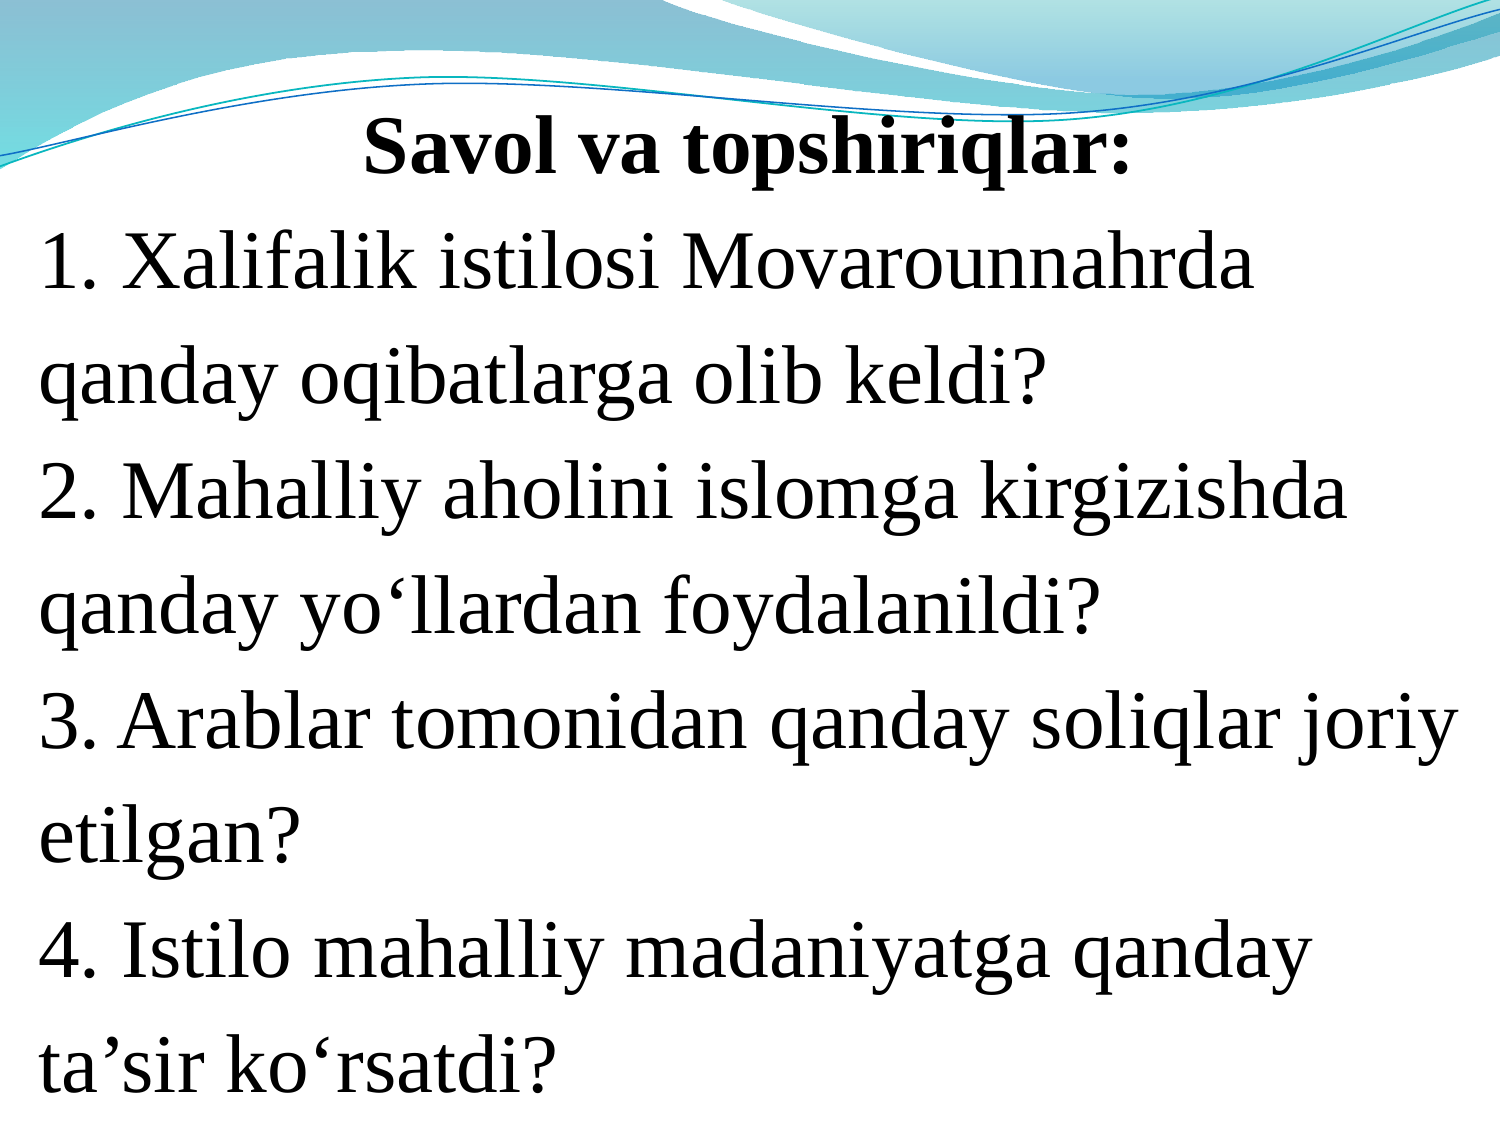

Savol va topshiriqlar:
1. Xalifalik istilosi Movarounnahrda qanday oqibatlarga olib keldi?
2. Mahalliy aholini islomga kirgizishda qanday yo‘llardan foydalanildi?
3. Arablar tomonidan qanday soliqlar joriy etilgan?
4. Istilo mahalliy madaniyatga qanday ta’sir ko‘rsatdi?